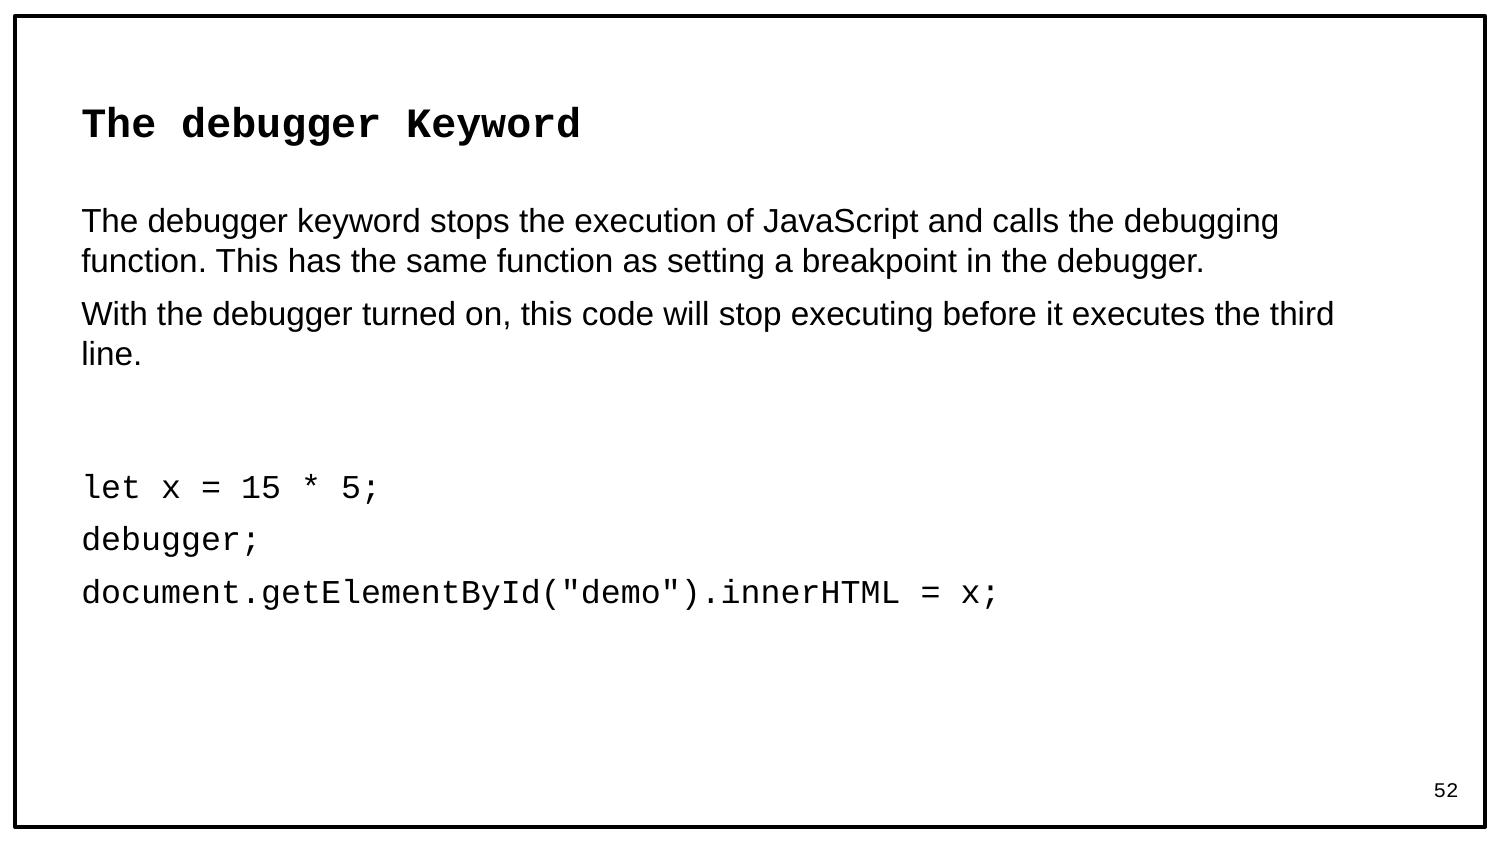

# The debugger Keyword
The debugger keyword stops the execution of JavaScript and calls the debugging function. This has the same function as setting a breakpoint in the debugger.
With the debugger turned on, this code will stop executing before it executes the third line.
let x = 15 * 5;
debugger;
document.getElementById("demo").innerHTML = x;
52